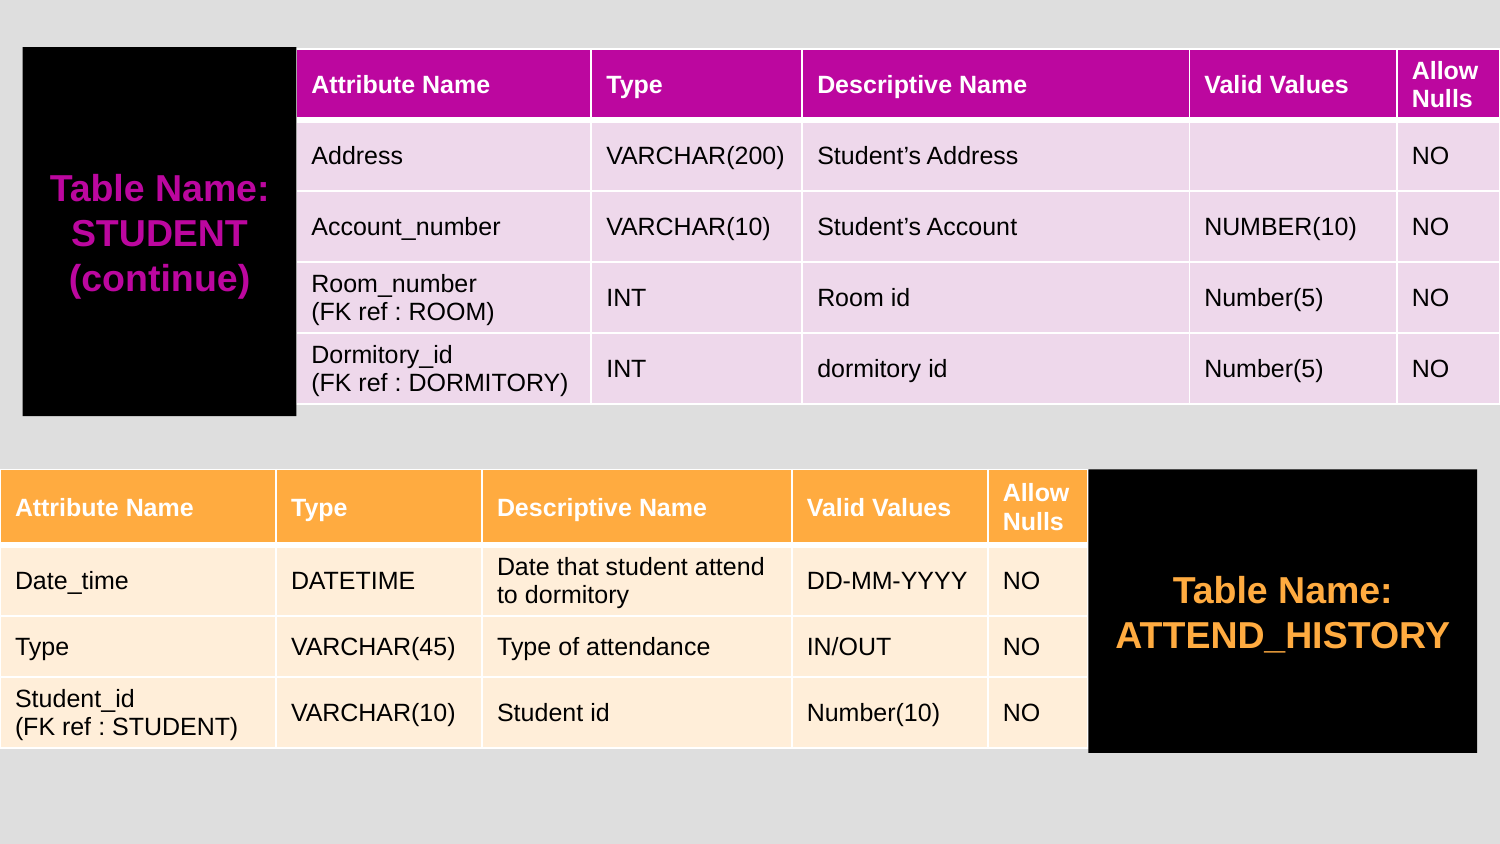

Table Name: STUDENT
(continue)
| Attribute Name | Type | Descriptive Name | Valid Values | Allow Nulls |
| --- | --- | --- | --- | --- |
| Address | VARCHAR(200) | Student’s Address |  | NO |
| Account\_number | VARCHAR(10) | Student’s Account | NUMBER(10) | NO |
| Room\_number (FK ref : ROOM) | INT | Room id | Number(5) | NO |
| Dormitory\_id (FK ref : DORMITORY) | INT | dormitory id | Number(5) | NO |
| Attribute Name | Type | Descriptive Name | Valid Values | Allow Nulls |
| --- | --- | --- | --- | --- |
| Date\_time | DATETIME | Date that student attend to dormitory | DD-MM-YYYY | NO |
| Type | VARCHAR(45) | Type of attendance | IN/OUT | NO |
| Student\_id (FK ref : STUDENT) | VARCHAR(10) | Student id | Number(10) | NO |
Table Name: ATTEND_HISTORY